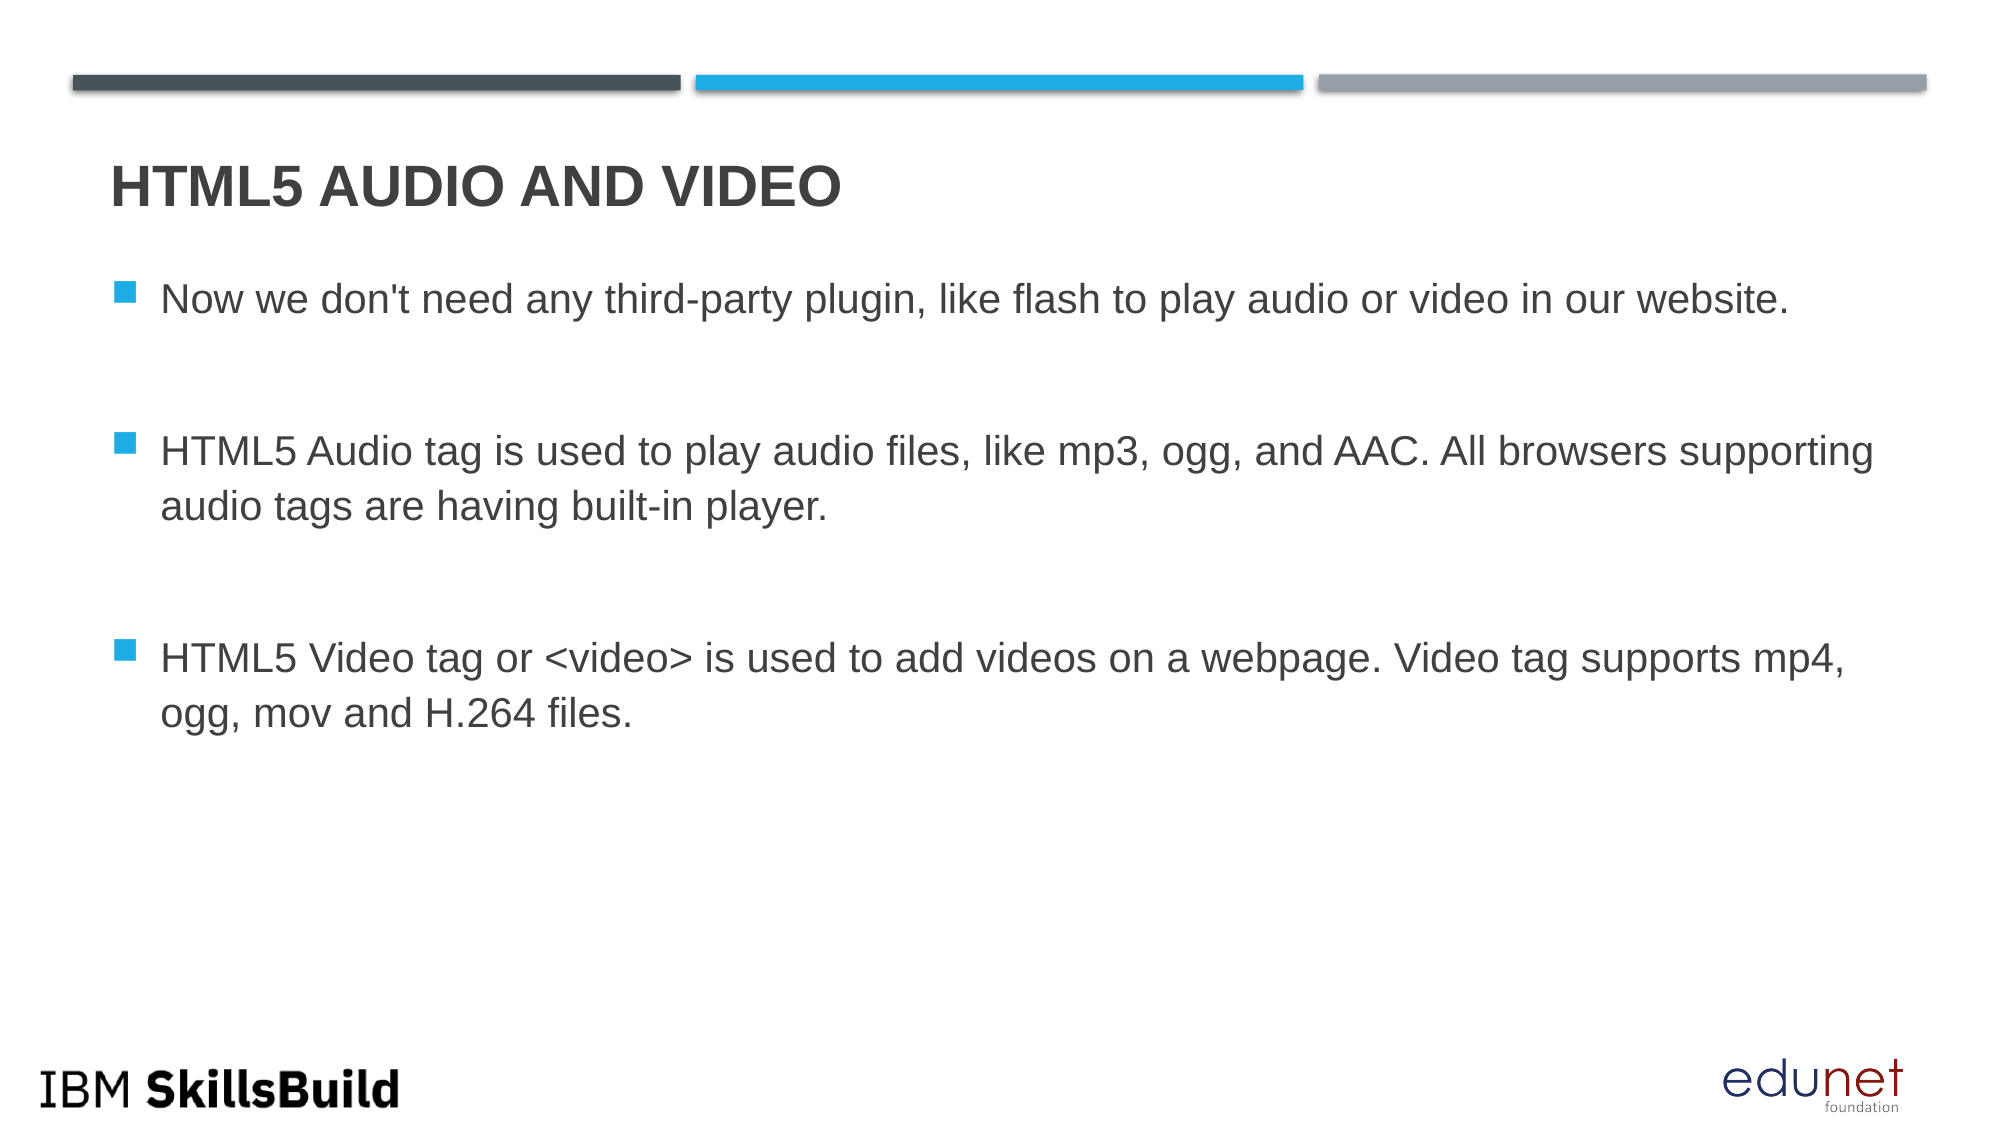

# HTML5 Audio and Video
Now we don't need any third-party plugin, like flash to play audio or video in our website.

HTML5 Audio tag is used to play audio files, like mp3, ogg, and AAC. All browsers supporting audio tags are having built-in player.

HTML5 Video tag or <video> is used to add videos on a webpage. Video tag supports mp4, ogg, mov and H.264 files.